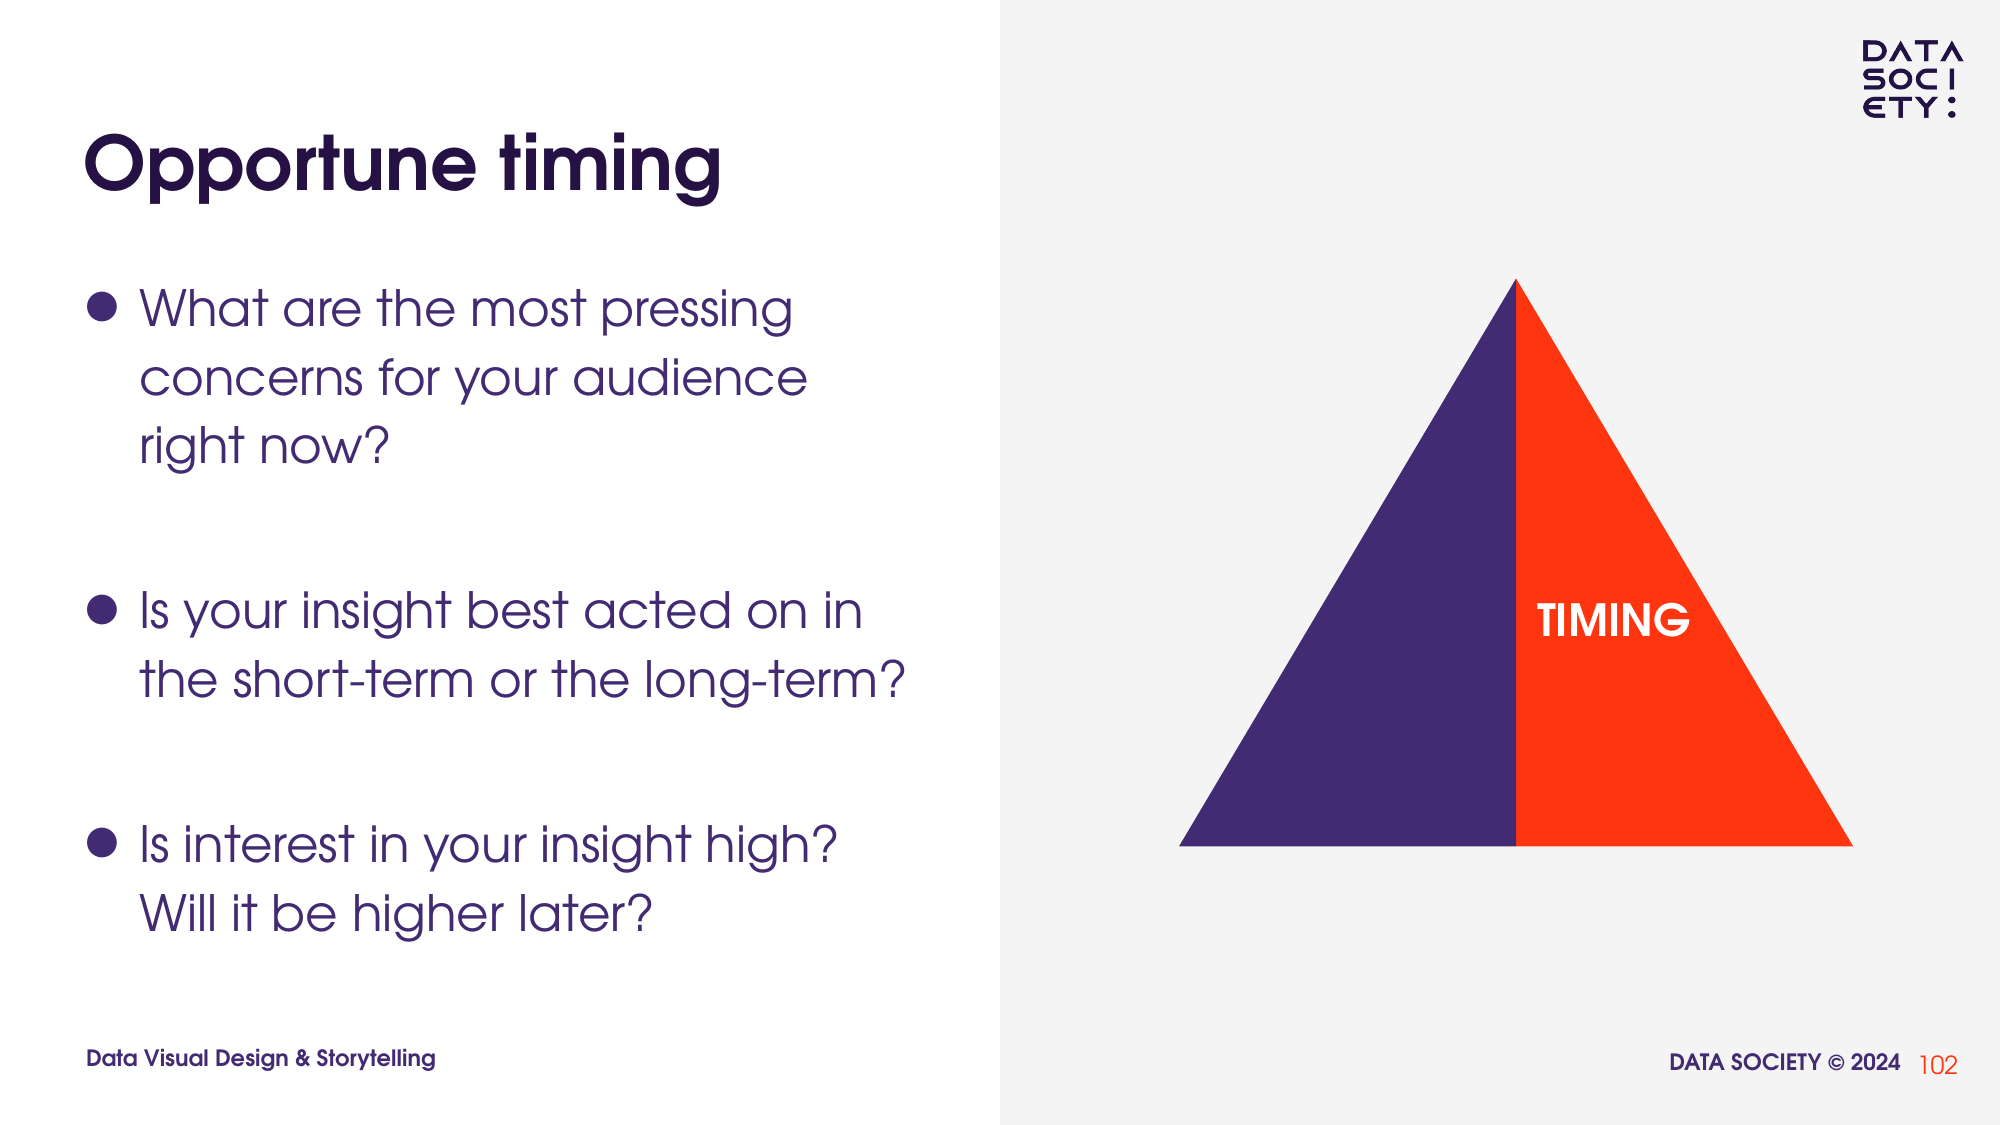

# Opportune timing
What are the most pressing concerns for your audience right now?

Is your insight best acted on in the short-term or the long-term?

Is interest in your insight high? Will it be higher later?

TIMING
102